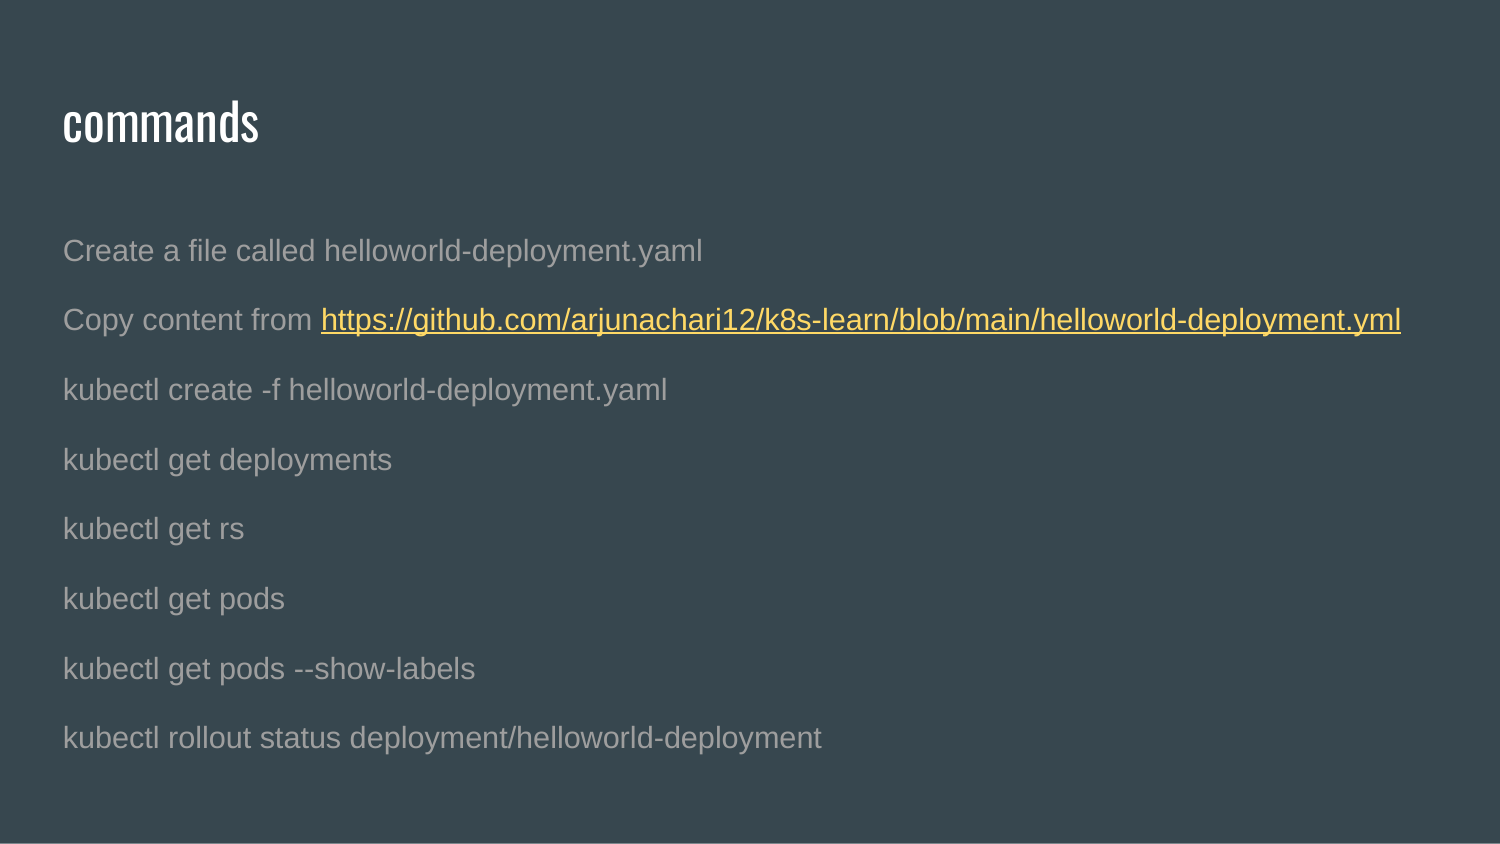

# commands
Create a file called helloworld-deployment.yaml
Copy content from https://github.com/arjunachari12/k8s-learn/blob/main/helloworld-deployment.yml
kubectl create -f helloworld-deployment.yaml
kubectl get deployments
kubectl get rs
kubectl get pods
kubectl get pods --show-labels
kubectl rollout status deployment/helloworld-deployment